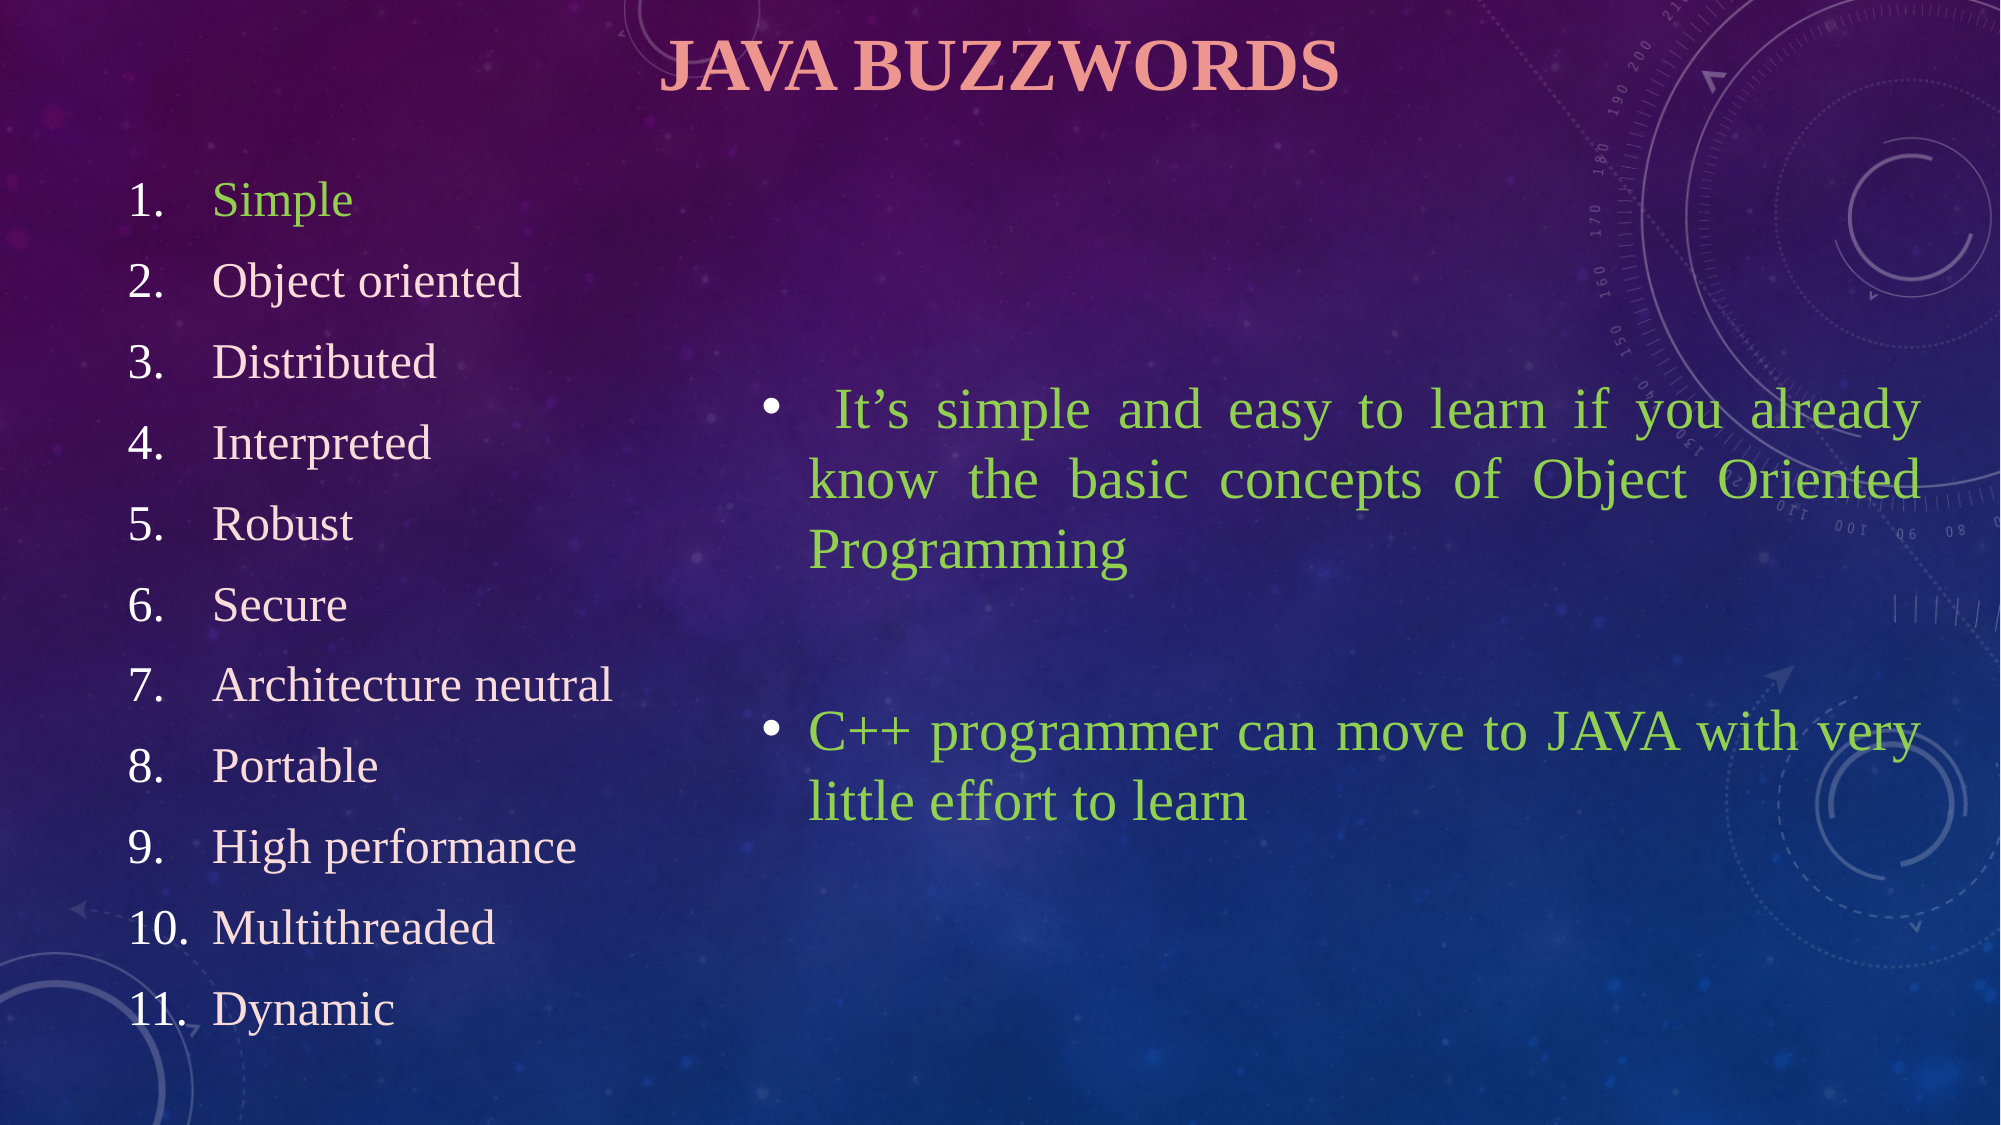

# JAVA BUZZWORDS
Simple
Object oriented
Distributed
Interpreted
Robust
Secure
Architecture neutral
Portable
High performance
Multithreaded
Dynamic
 It’s simple and easy to learn if you already know the basic concepts of Object Oriented Programming

C++ programmer can move to JAVA with very little effort to learn